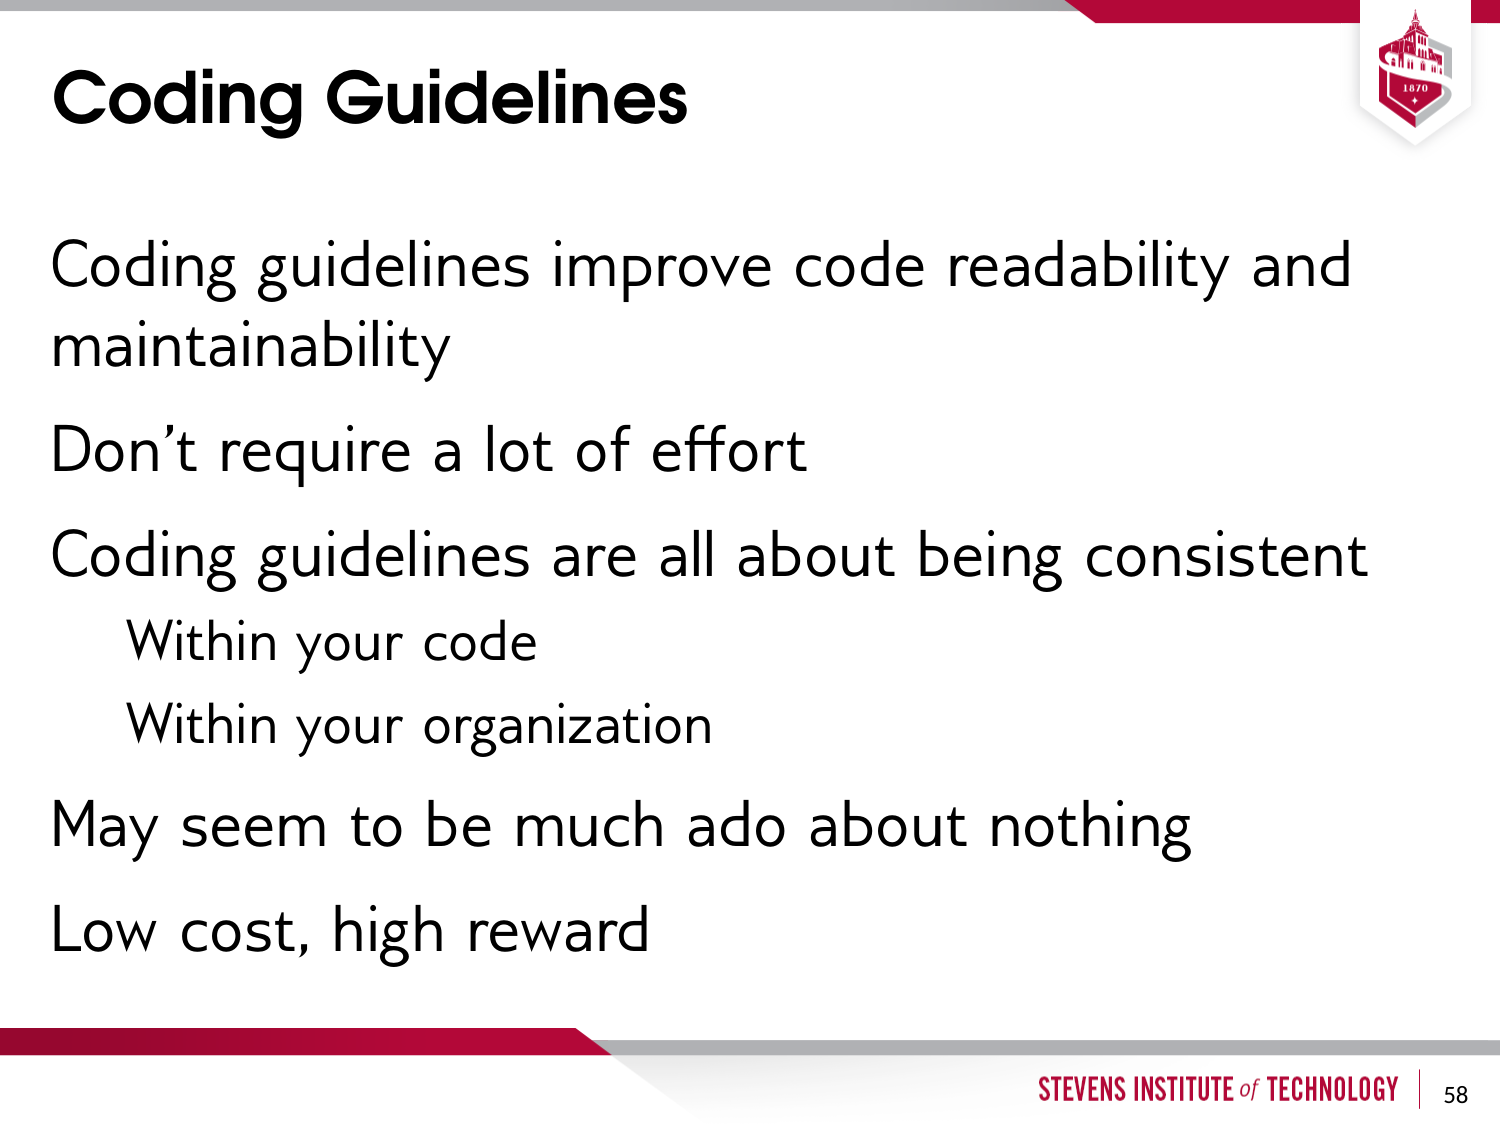

# Coding Guidelines
Coding guidelines improve code readability and maintainability
Don’t require a lot of effort
Coding guidelines are all about being consistent
Within your code
Within your organization
May seem to be much ado about nothing
Low cost, high reward

58